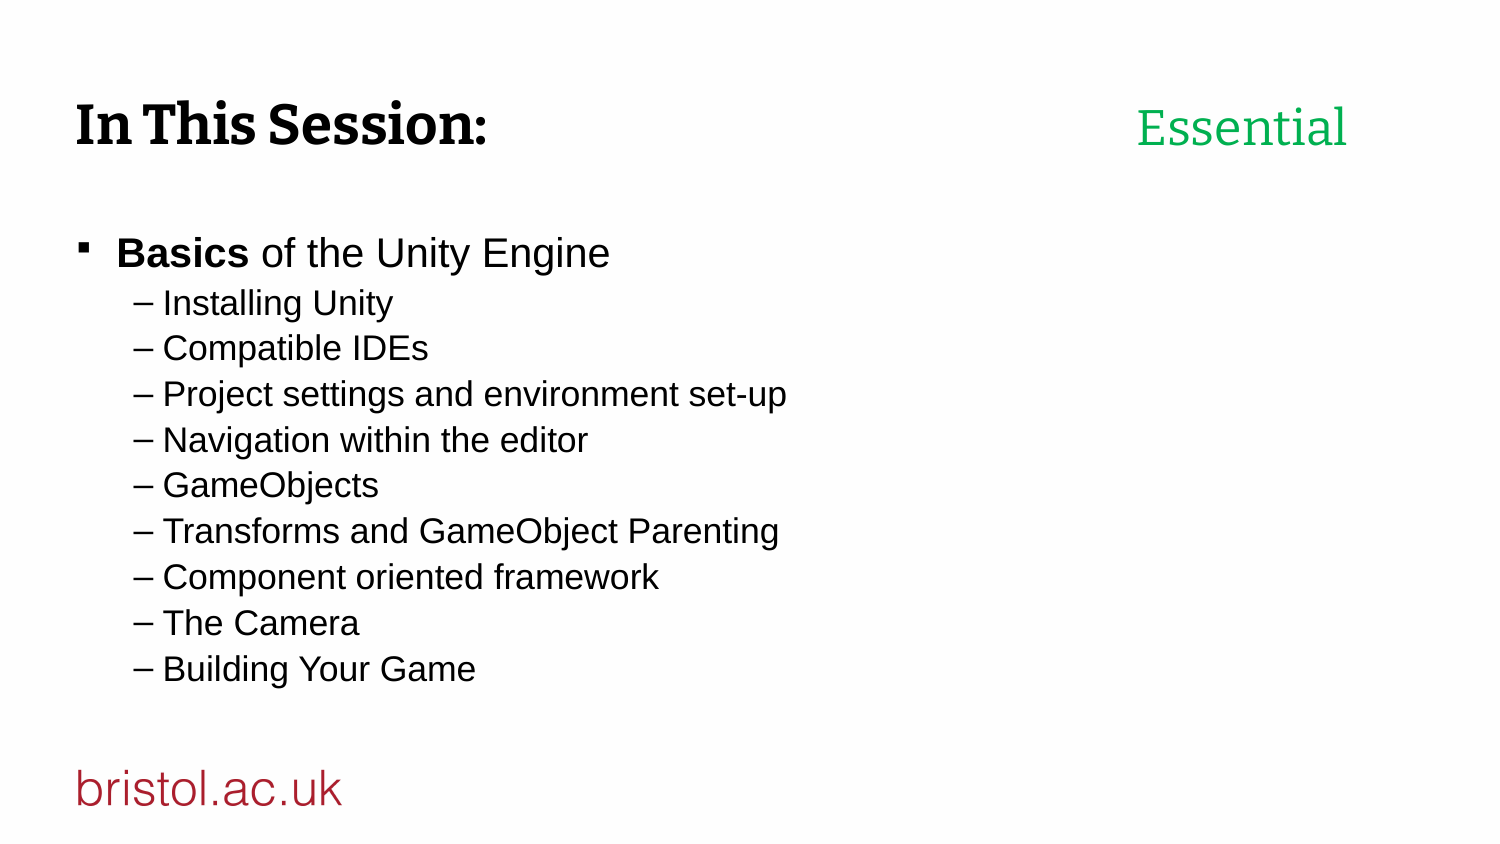

# In This Session:
Essential
 Basics of the Unity Engine
Installing Unity
Compatible IDEs
Project settings and environment set-up
Navigation within the editor
GameObjects
Transforms and GameObject Parenting
Component oriented framework
The Camera
Building Your Game